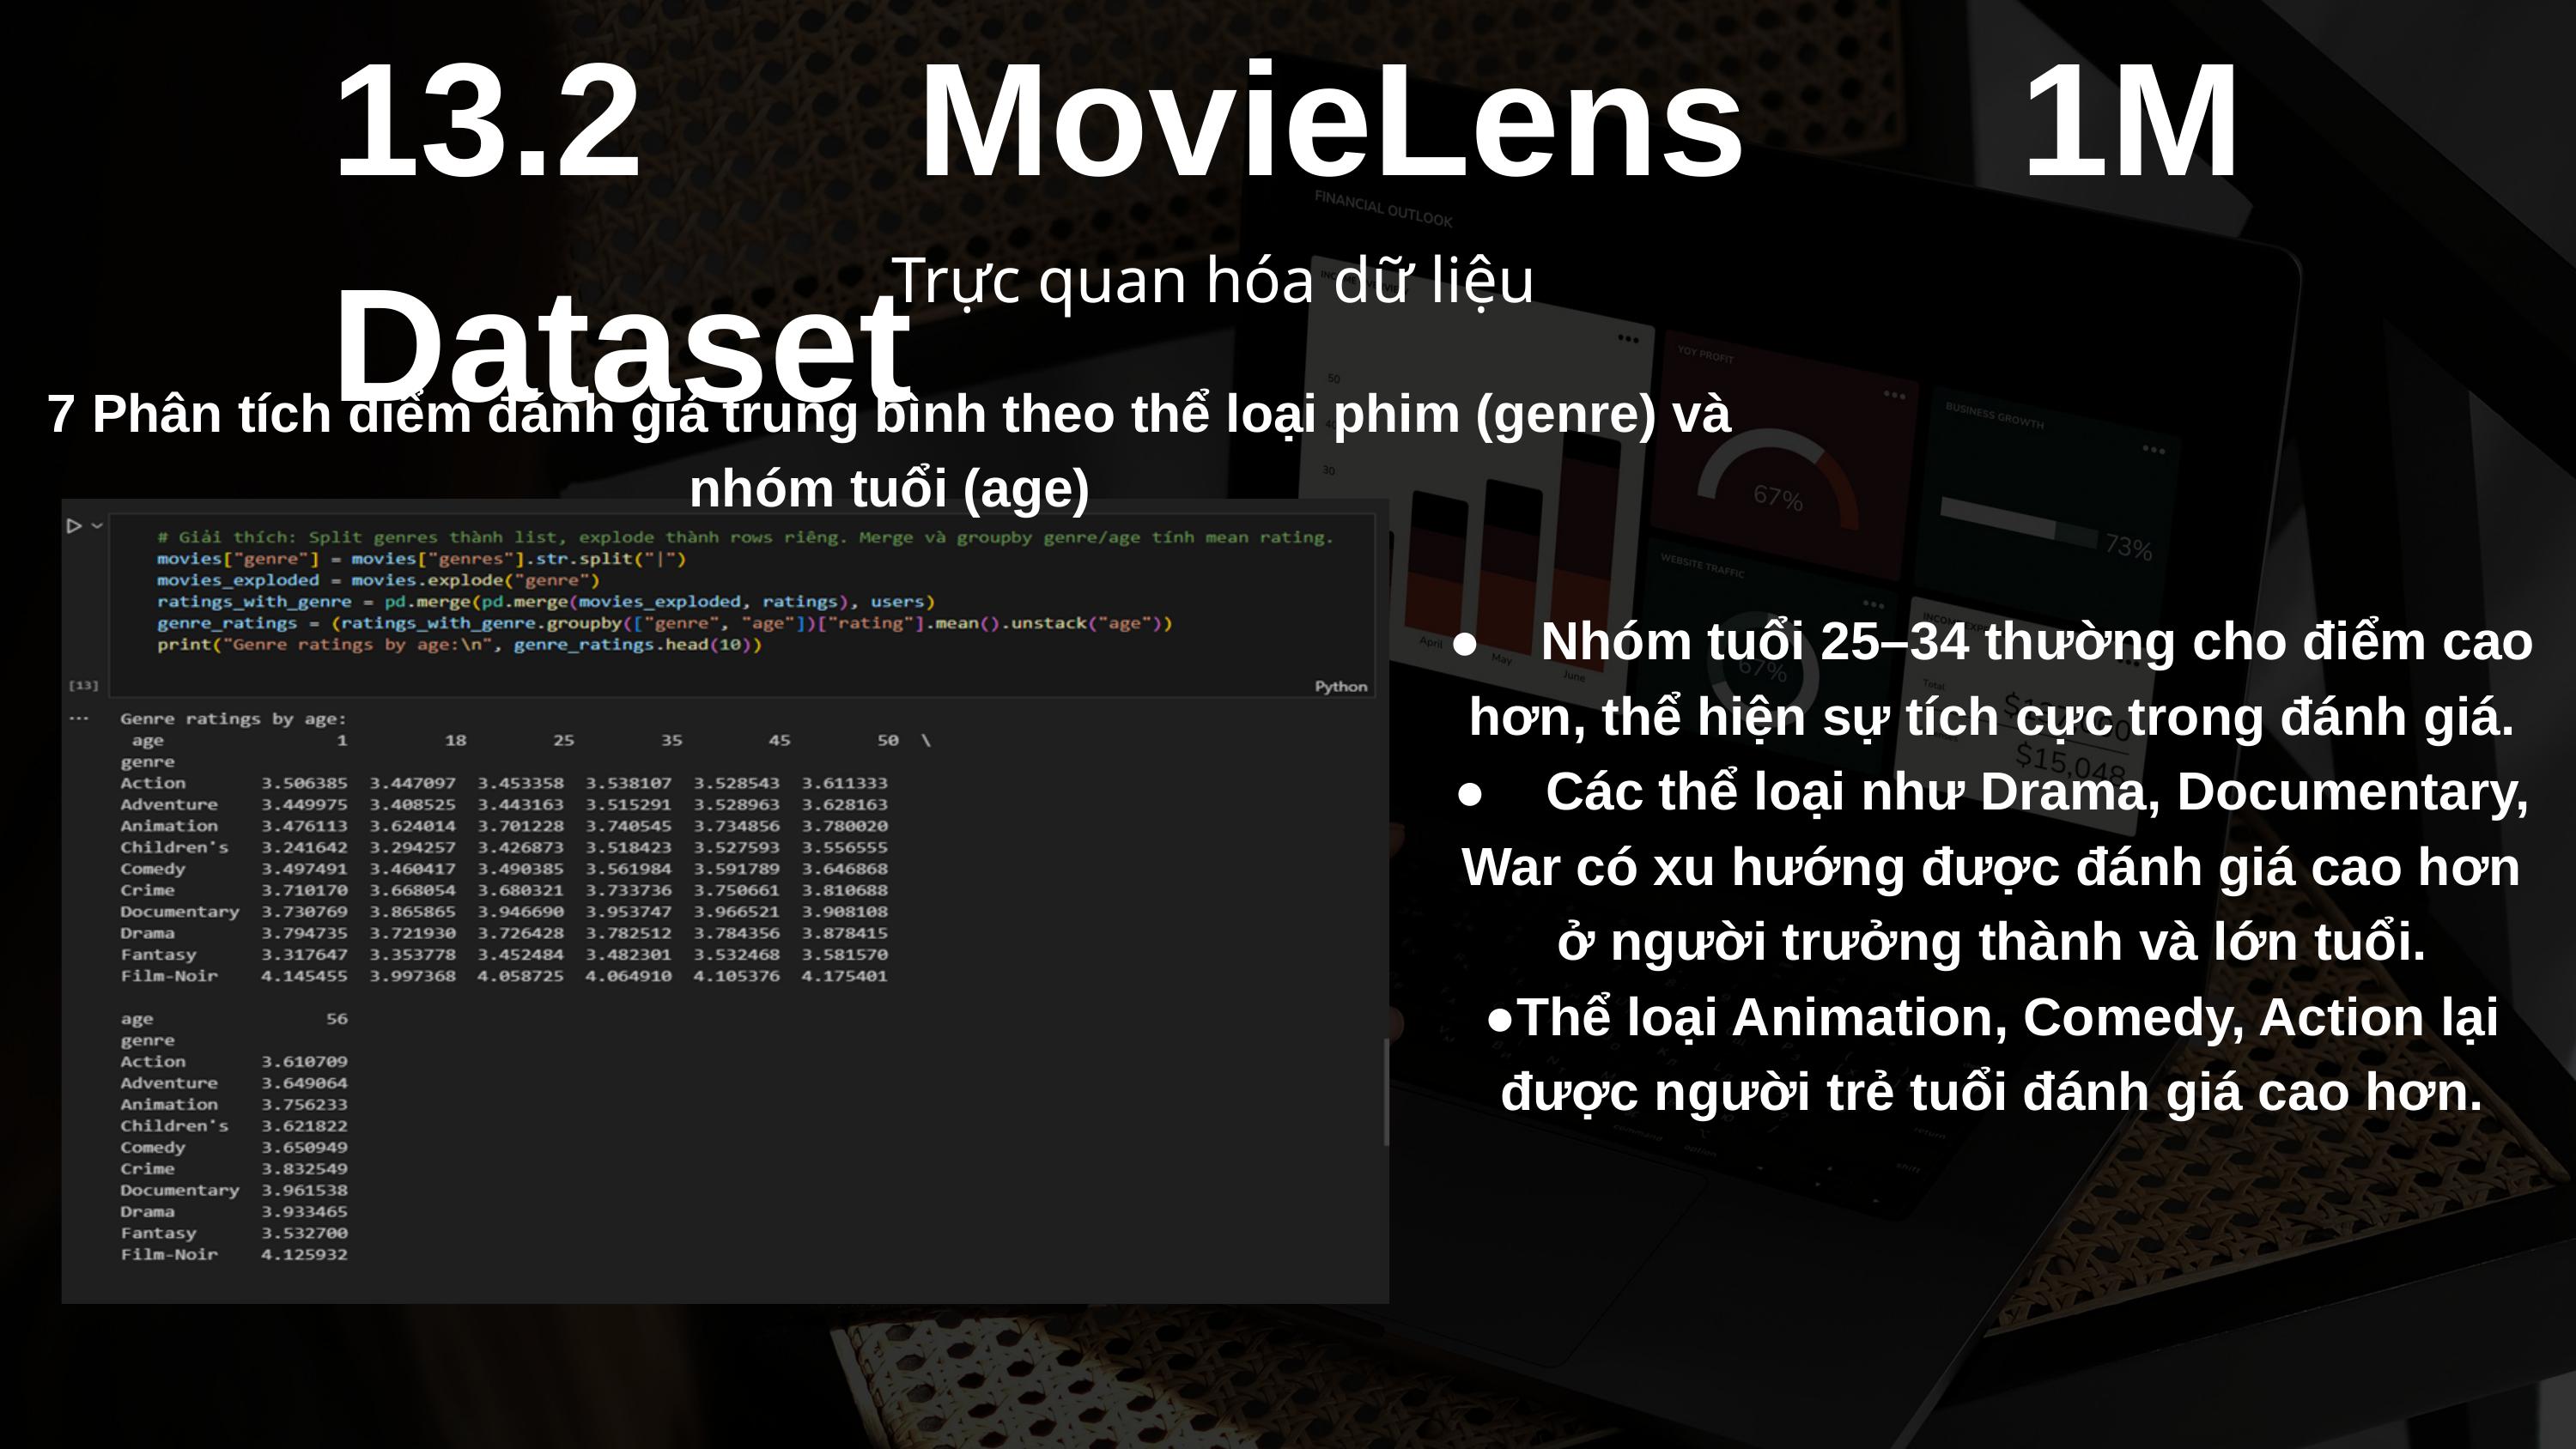

13.2 MovieLens 1M Dataset
Trực quan hóa dữ liệu
7 Phân tích điểm đánh giá trung bình theo thể loại phim (genre) và nhóm tuổi (age)

●    Nhóm tuổi 25–34 thường cho điểm cao hơn, thể hiện sự tích cực trong đánh giá.
●    Các thể loại như Drama, Documentary, War có xu hướng được đánh giá cao hơn ở người trưởng thành và lớn tuổi.
●Thể loại Animation, Comedy, Action lại được người trẻ tuổi đánh giá cao hơn.